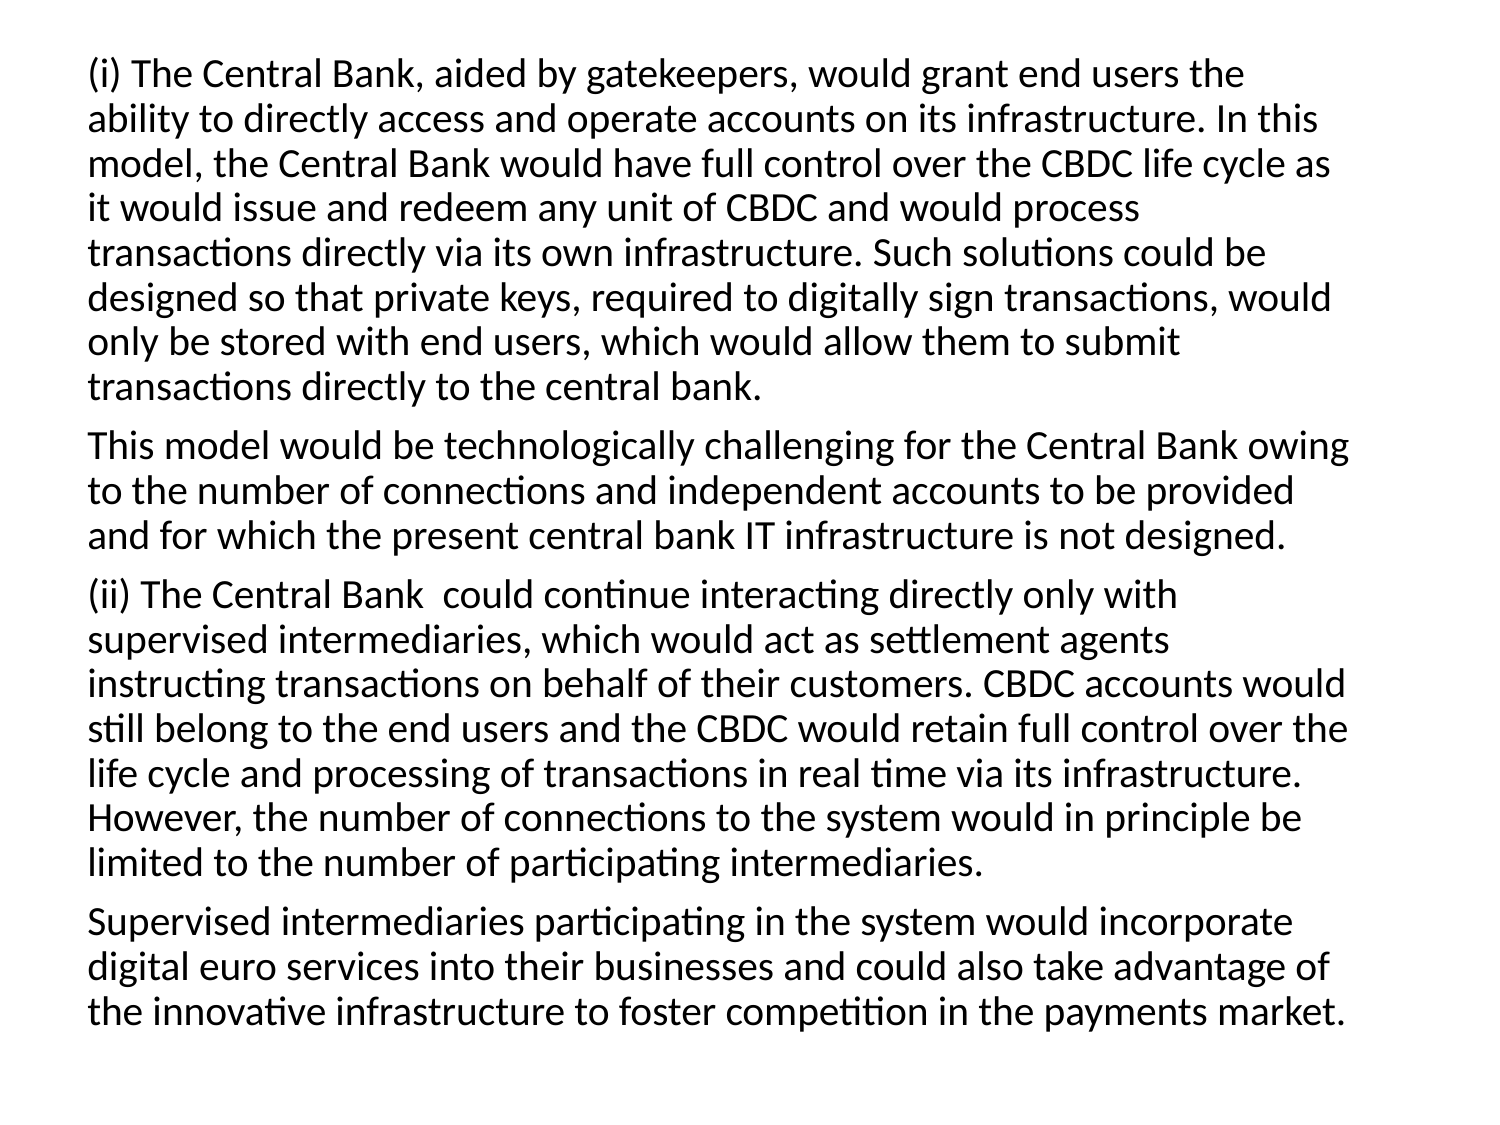

(i) The Central Bank, aided by gatekeepers, would grant end users the ability to directly access and operate accounts on its infrastructure. In this model, the Central Bank would have full control over the CBDC life cycle as it would issue and redeem any unit of CBDC and would process transactions directly via its own infrastructure. Such solutions could be designed so that private keys, required to digitally sign transactions, would only be stored with end users, which would allow them to submit transactions directly to the central bank.
This model would be technologically challenging for the Central Bank owing to the number of connections and independent accounts to be provided and for which the present central bank IT infrastructure is not designed.
(ii) The Central Bank  could continue interacting directly only with supervised intermediaries, which would act as settlement agents instructing transactions on behalf of their customers. CBDC accounts would still belong to the end users and the CBDC would retain full control over the life cycle and processing of transactions in real time via its infrastructure. However, the number of connections to the system would in principle be limited to the number of participating intermediaries.
Supervised intermediaries participating in the system would incorporate digital euro services into their businesses and could also take advantage of the innovative infrastructure to foster competition in the payments market.